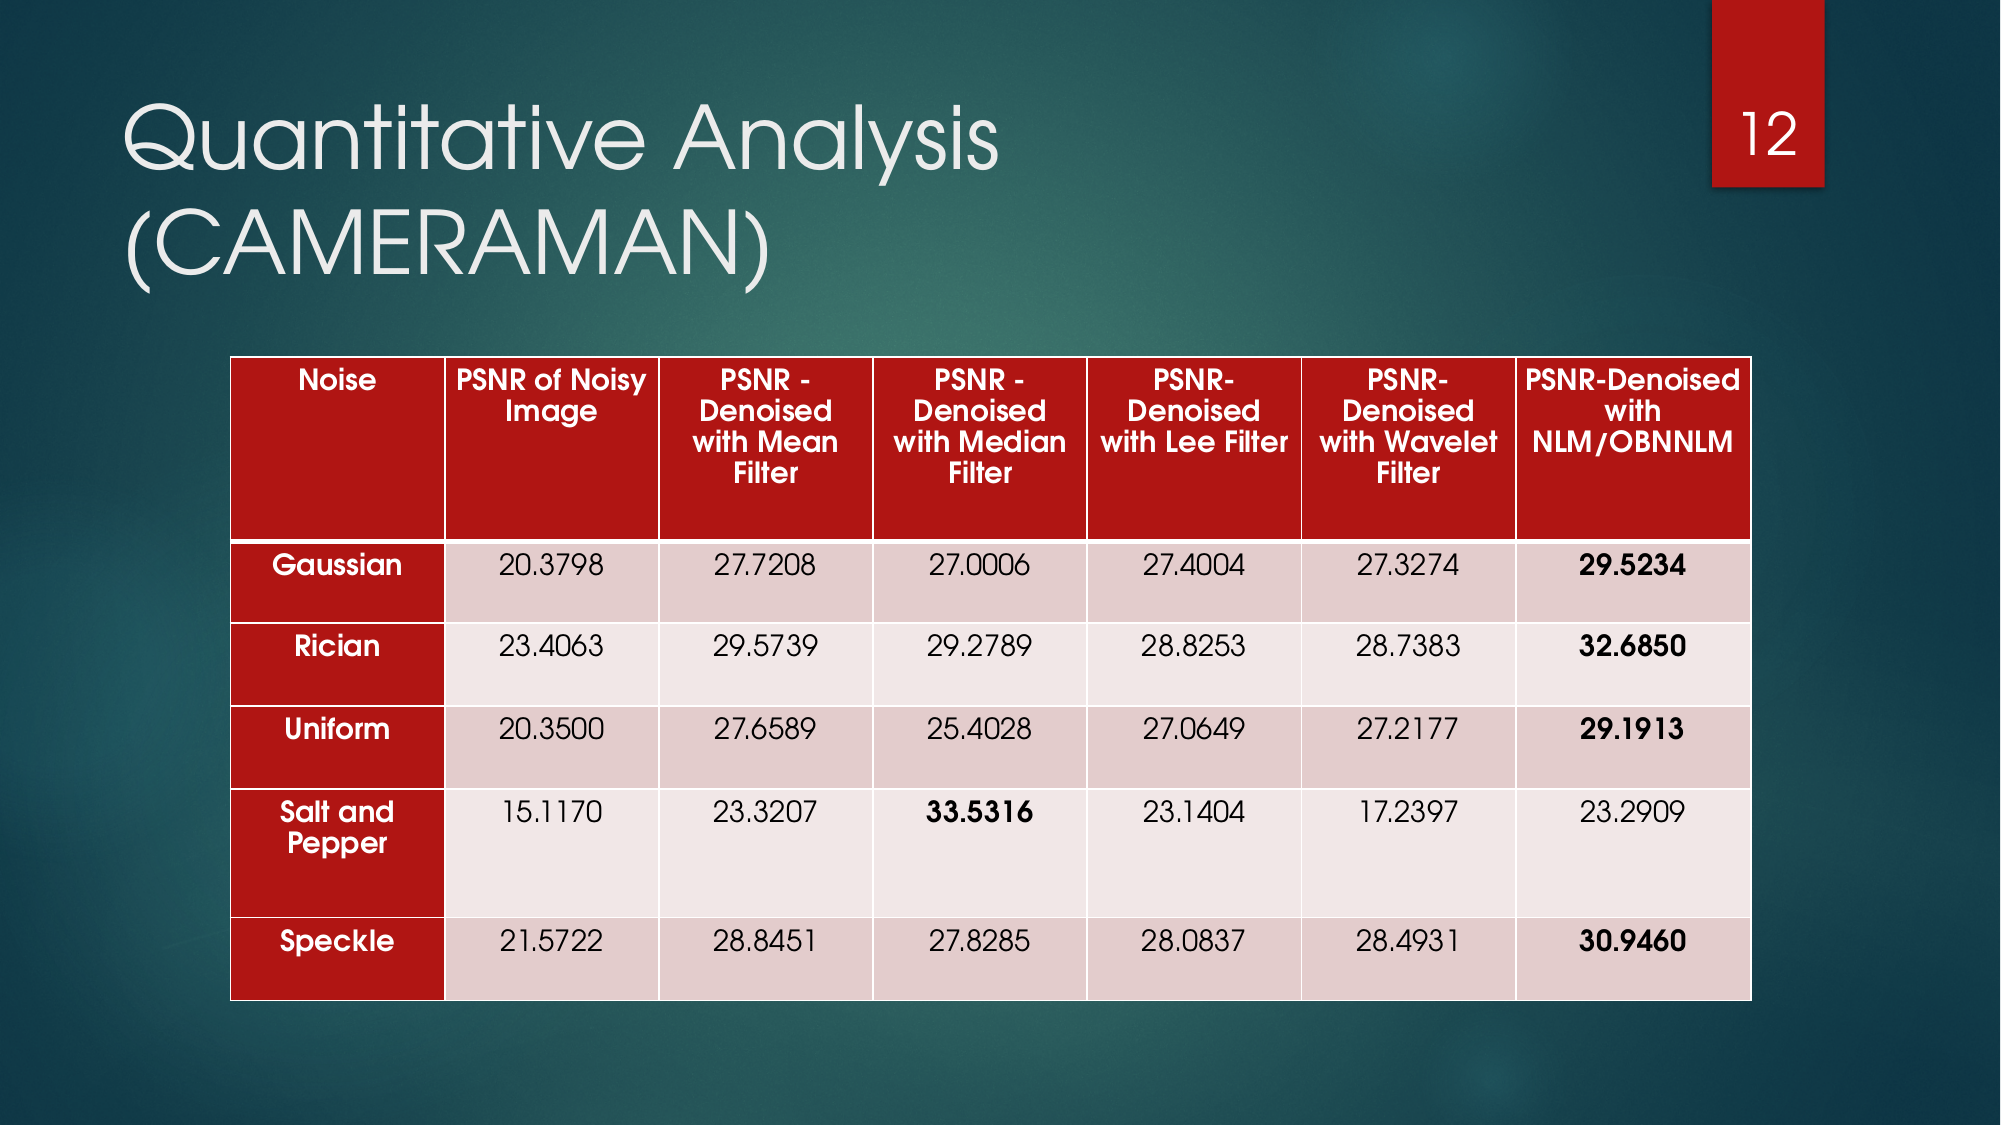

12
# Quantitative Analysis (CAMERAMAN)
| Noise | PSNR of Noisy Image | PSNR - Denoised with Mean Filter | PSNR - Denoised with Median Filter | PSNR- Denoised with Lee Filter | PSNR-Denoised with Wavelet Filter | PSNR-Denoised with NLM/OBNNLM |
| --- | --- | --- | --- | --- | --- | --- |
| Gaussian | 20.3798 | 27.7208 | 27.0006 | 27.4004 | 27.3274 | 29.5234 |
| Rician | 23.4063 | 29.5739 | 29.2789 | 28.8253 | 28.7383 | 32.6850 |
| Uniform | 20.3500 | 27.6589 | 25.4028 | 27.0649 | 27.2177 | 29.1913 |
| Salt and Pepper | 15.1170 | 23.3207 | 33.5316 | 23.1404 | 17.2397 | 23.2909 |
| Speckle | 21.5722 | 28.8451 | 27.8285 | 28.0837 | 28.4931 | 30.9460 |